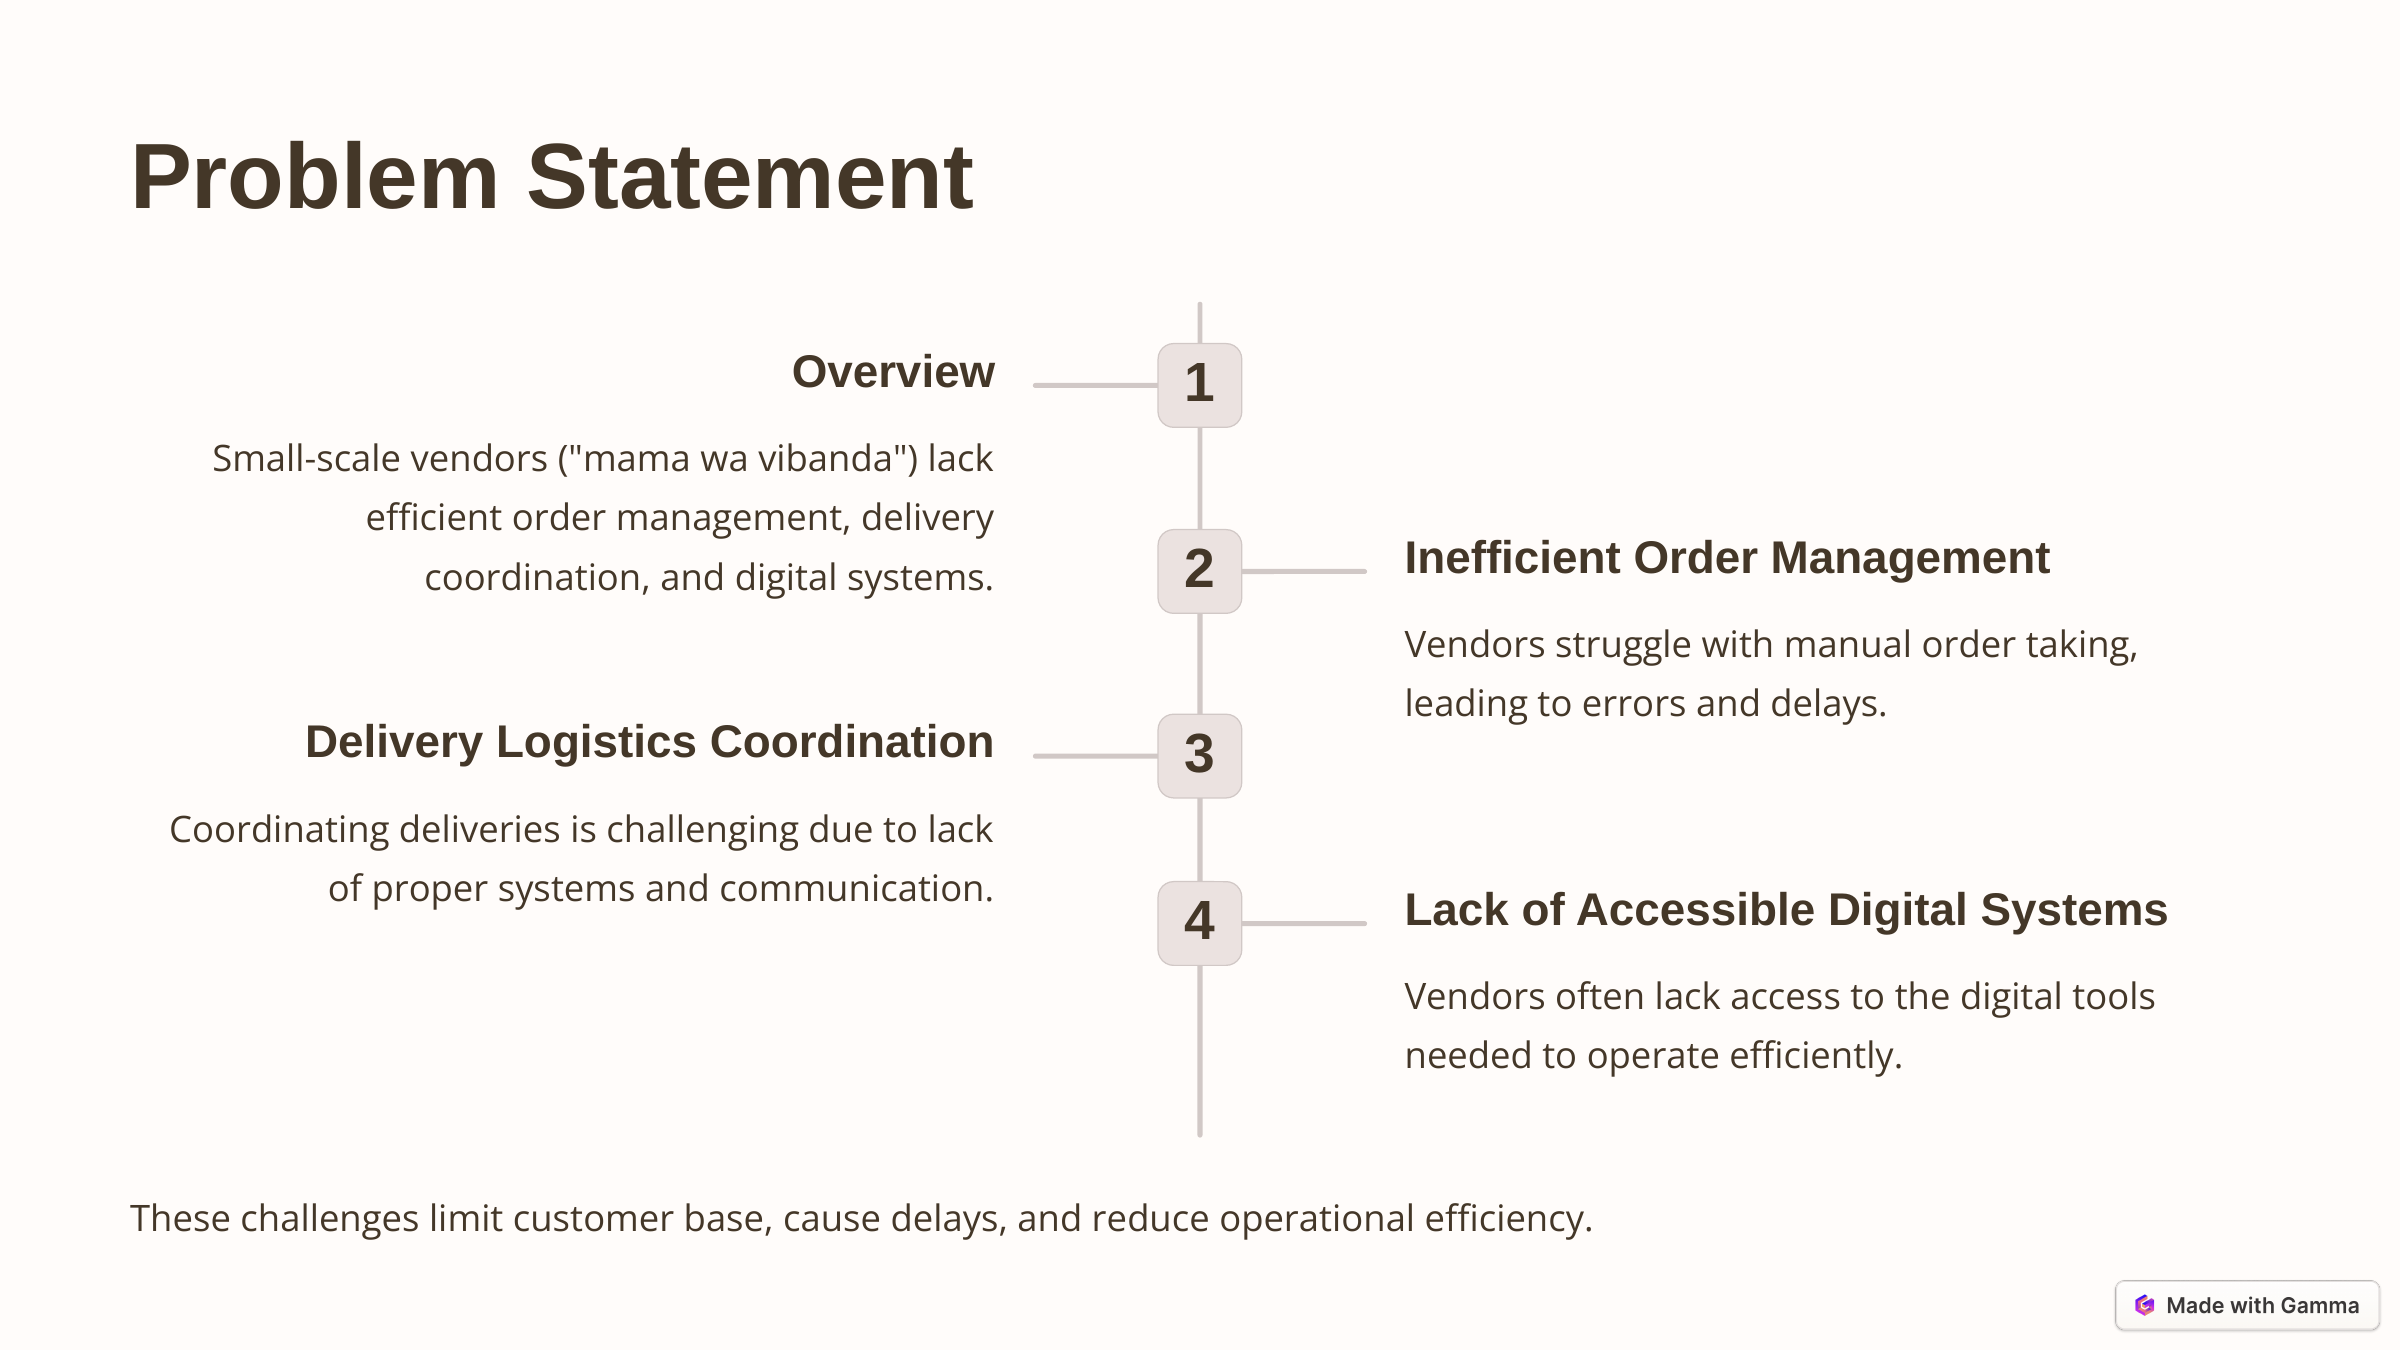

Problem Statement

Overview

1

Small-scale vendors ("mama wa vibanda") lack efficient order management, delivery coordination, and digital systems.
Inefficient Order Management

2

Vendors struggle with manual order taking, leading to errors and delays.
Delivery Logistics Coordination

3

Coordinating deliveries is challenging due to lack of proper systems and communication.
Lack of Accessible Digital Systems

4

Vendors often lack access to the digital tools needed to operate efficiently.
These challenges limit customer base, cause delays, and reduce operational efficiency.